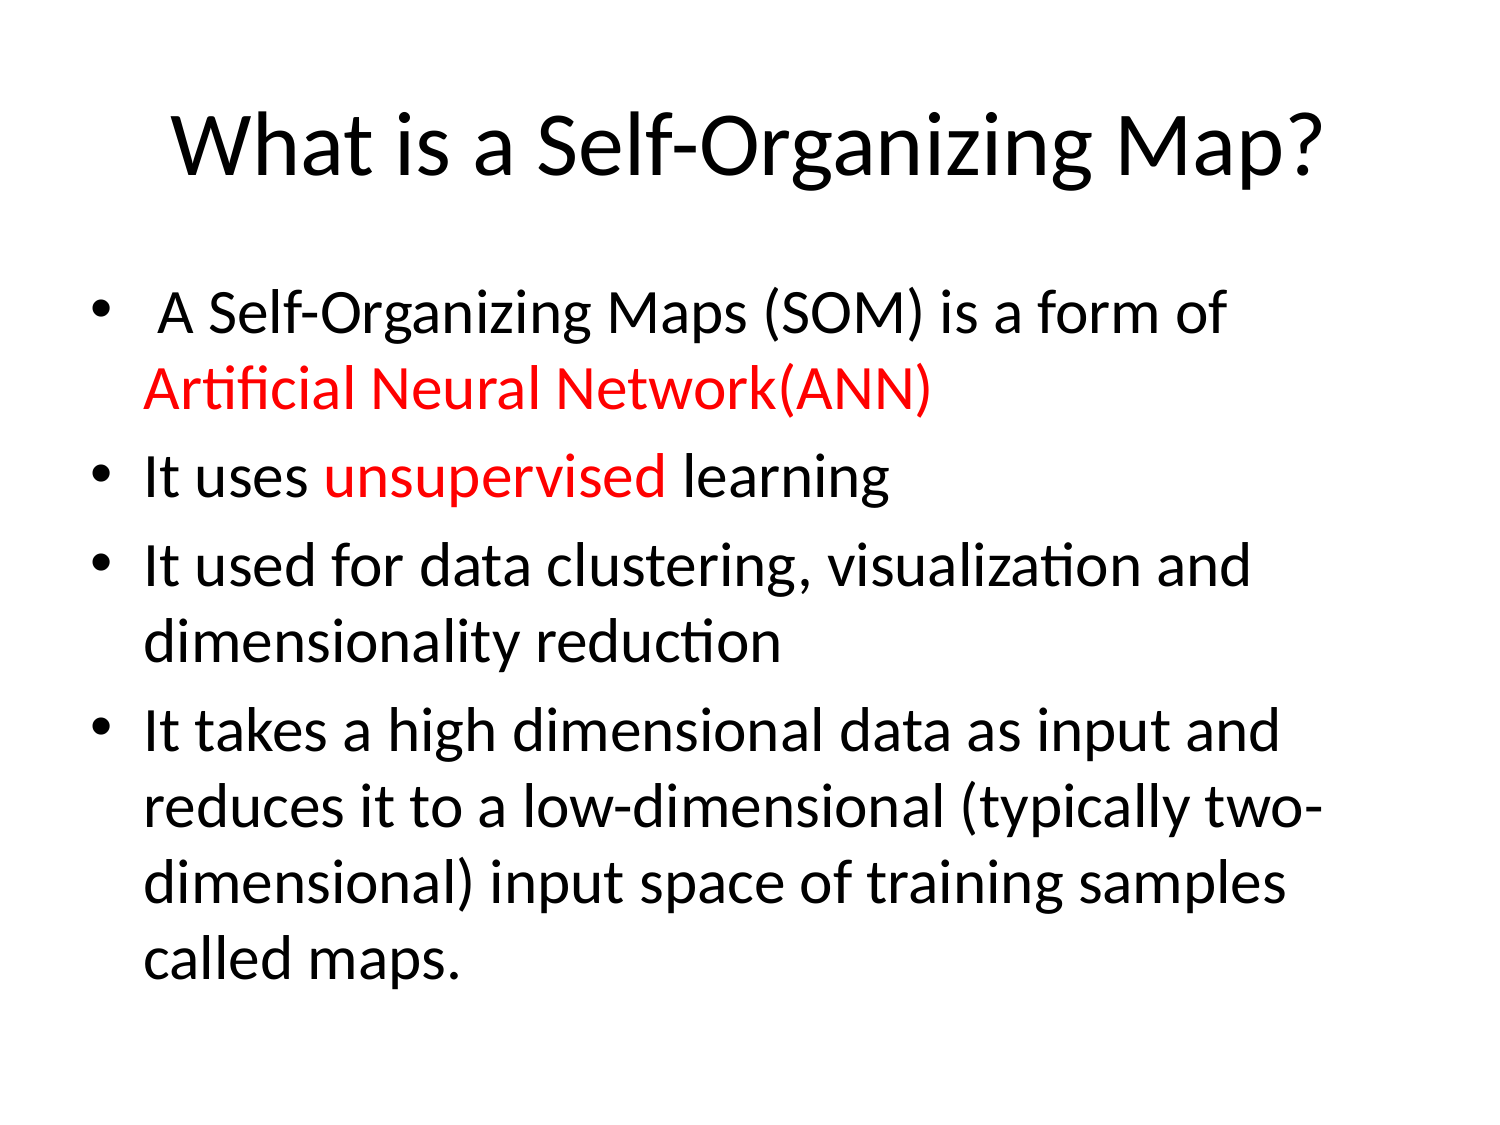

# What is a Self-Organizing Map?
 A Self-Organizing Maps (SOM) is a form of Artificial Neural Network(ANN)
It uses unsupervised learning
It used for data clustering, visualization and dimensionality reduction
It takes a high dimensional data as input and reduces it to a low-dimensional (typically two-dimensional) input space of training samples called maps.